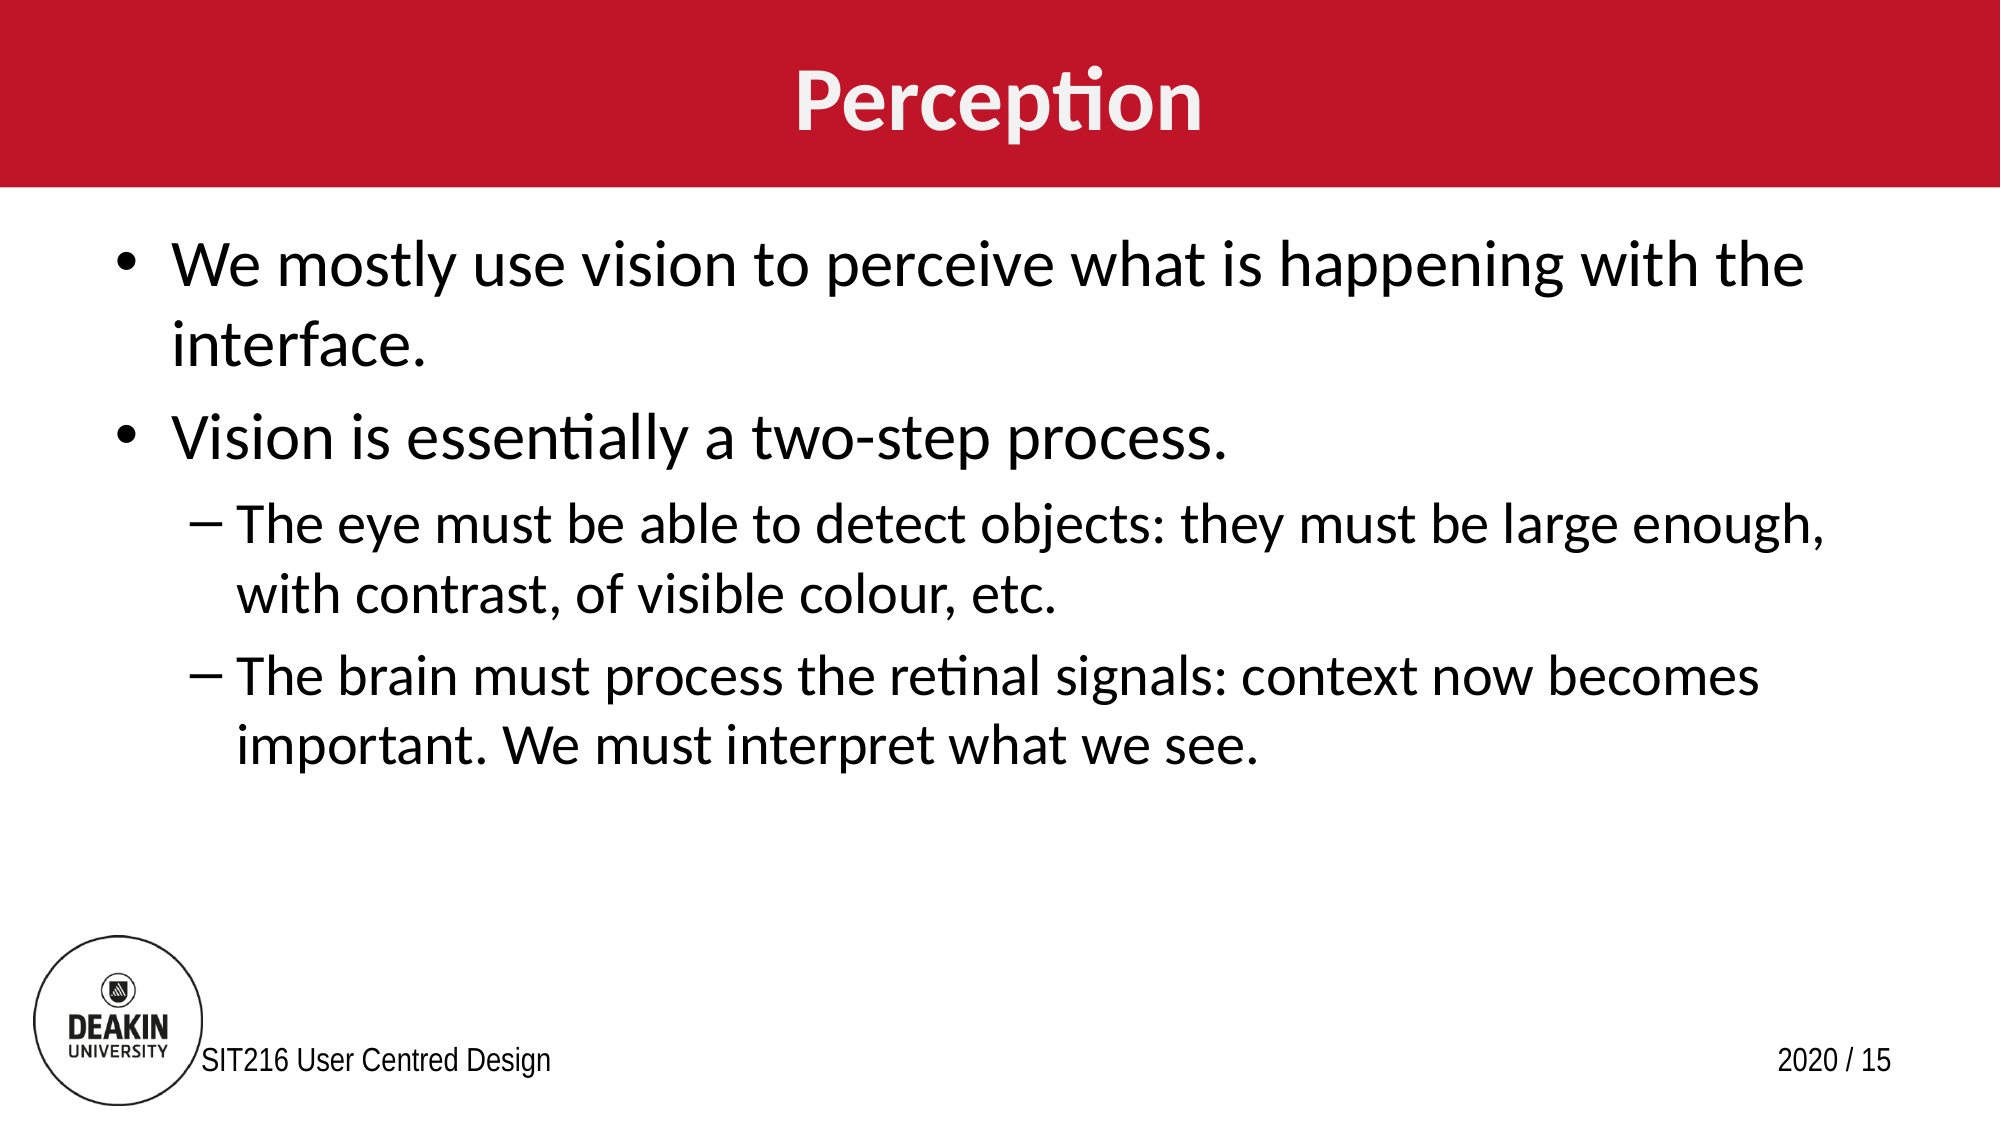

# Perception
We mostly use vision to perceive what is happening with the interface.
Vision is essentially a two-step process.
The eye must be able to detect objects: they must be large enough, with contrast, of visible colour, etc.
The brain must process the retinal signals: context now becomes important. We must interpret what we see.